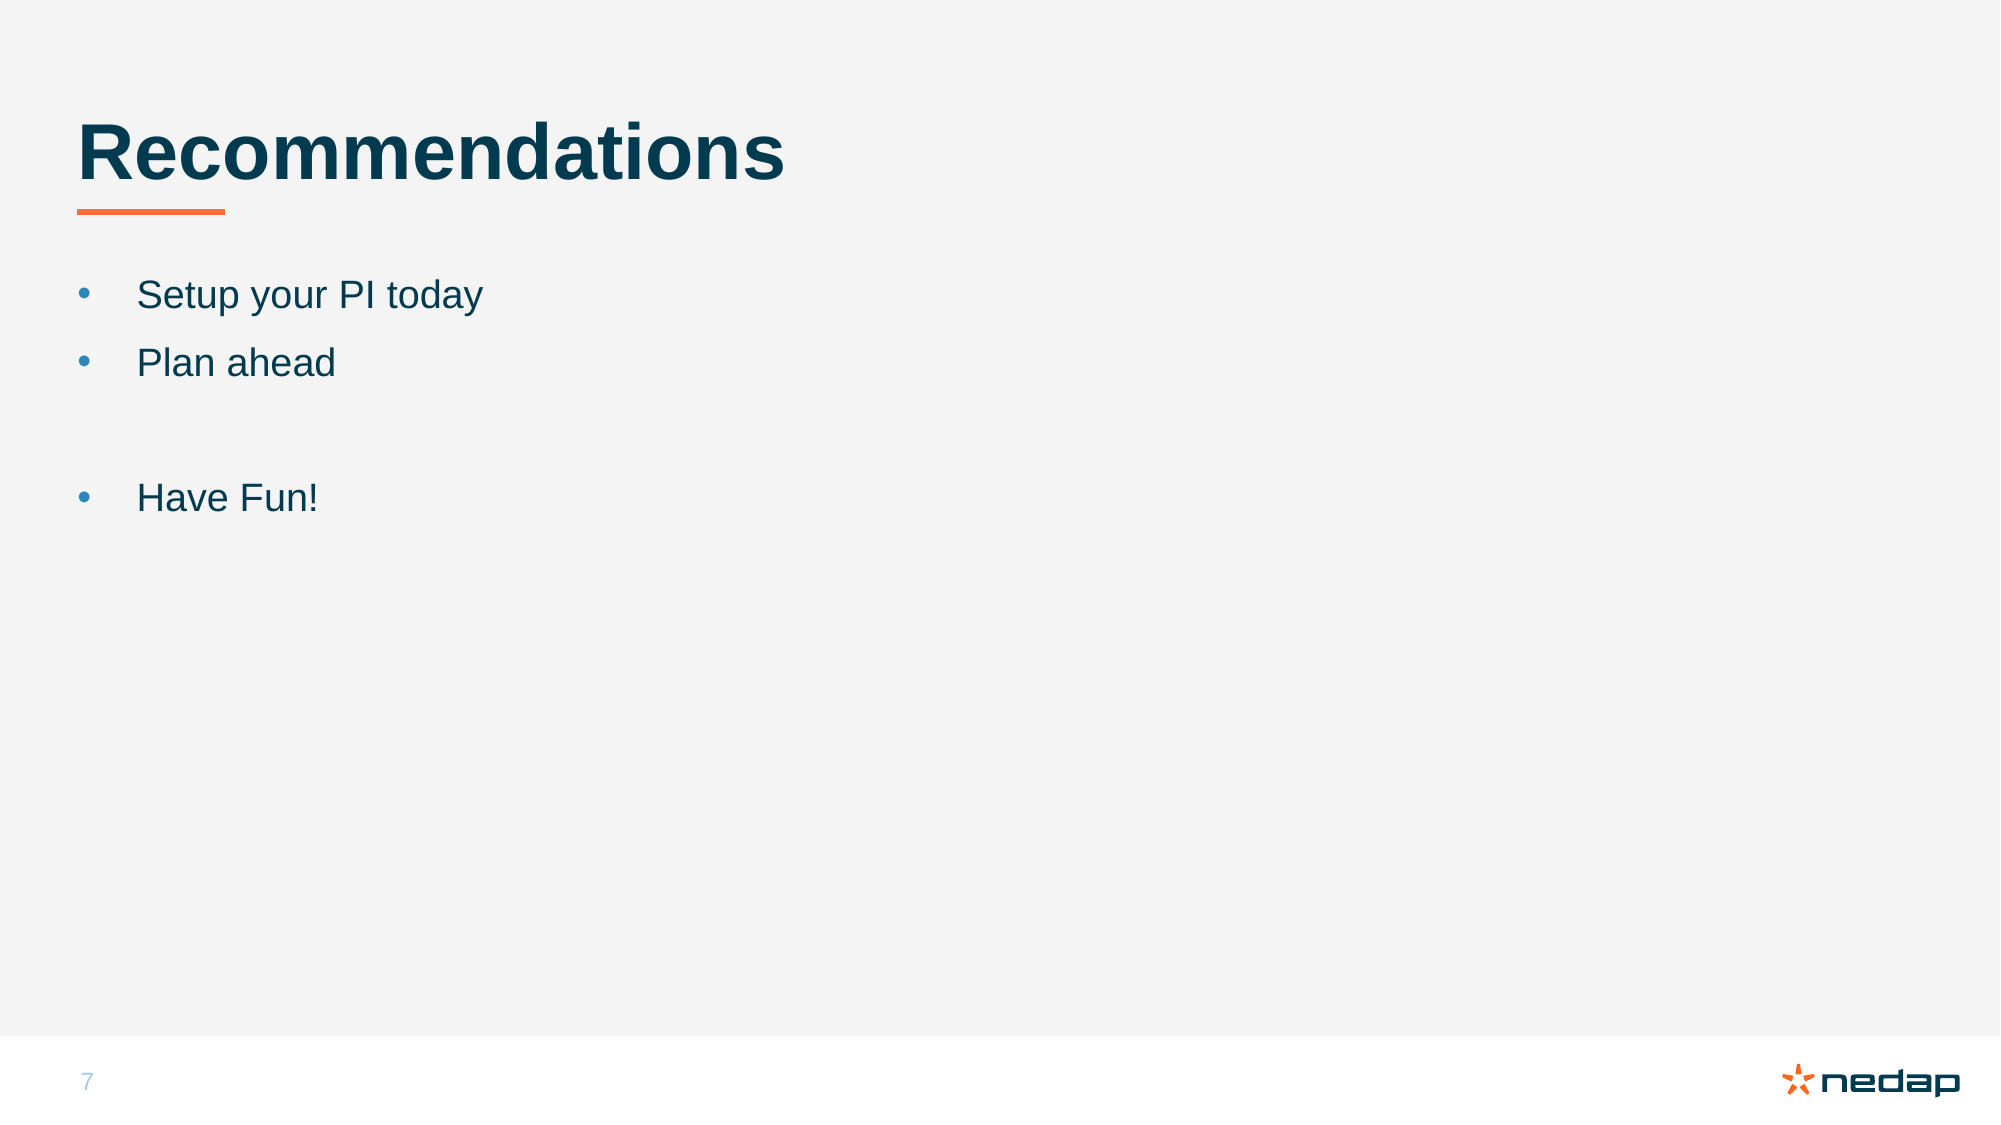

# Recommendations
Setup your PI today
Plan ahead

Have Fun!
7